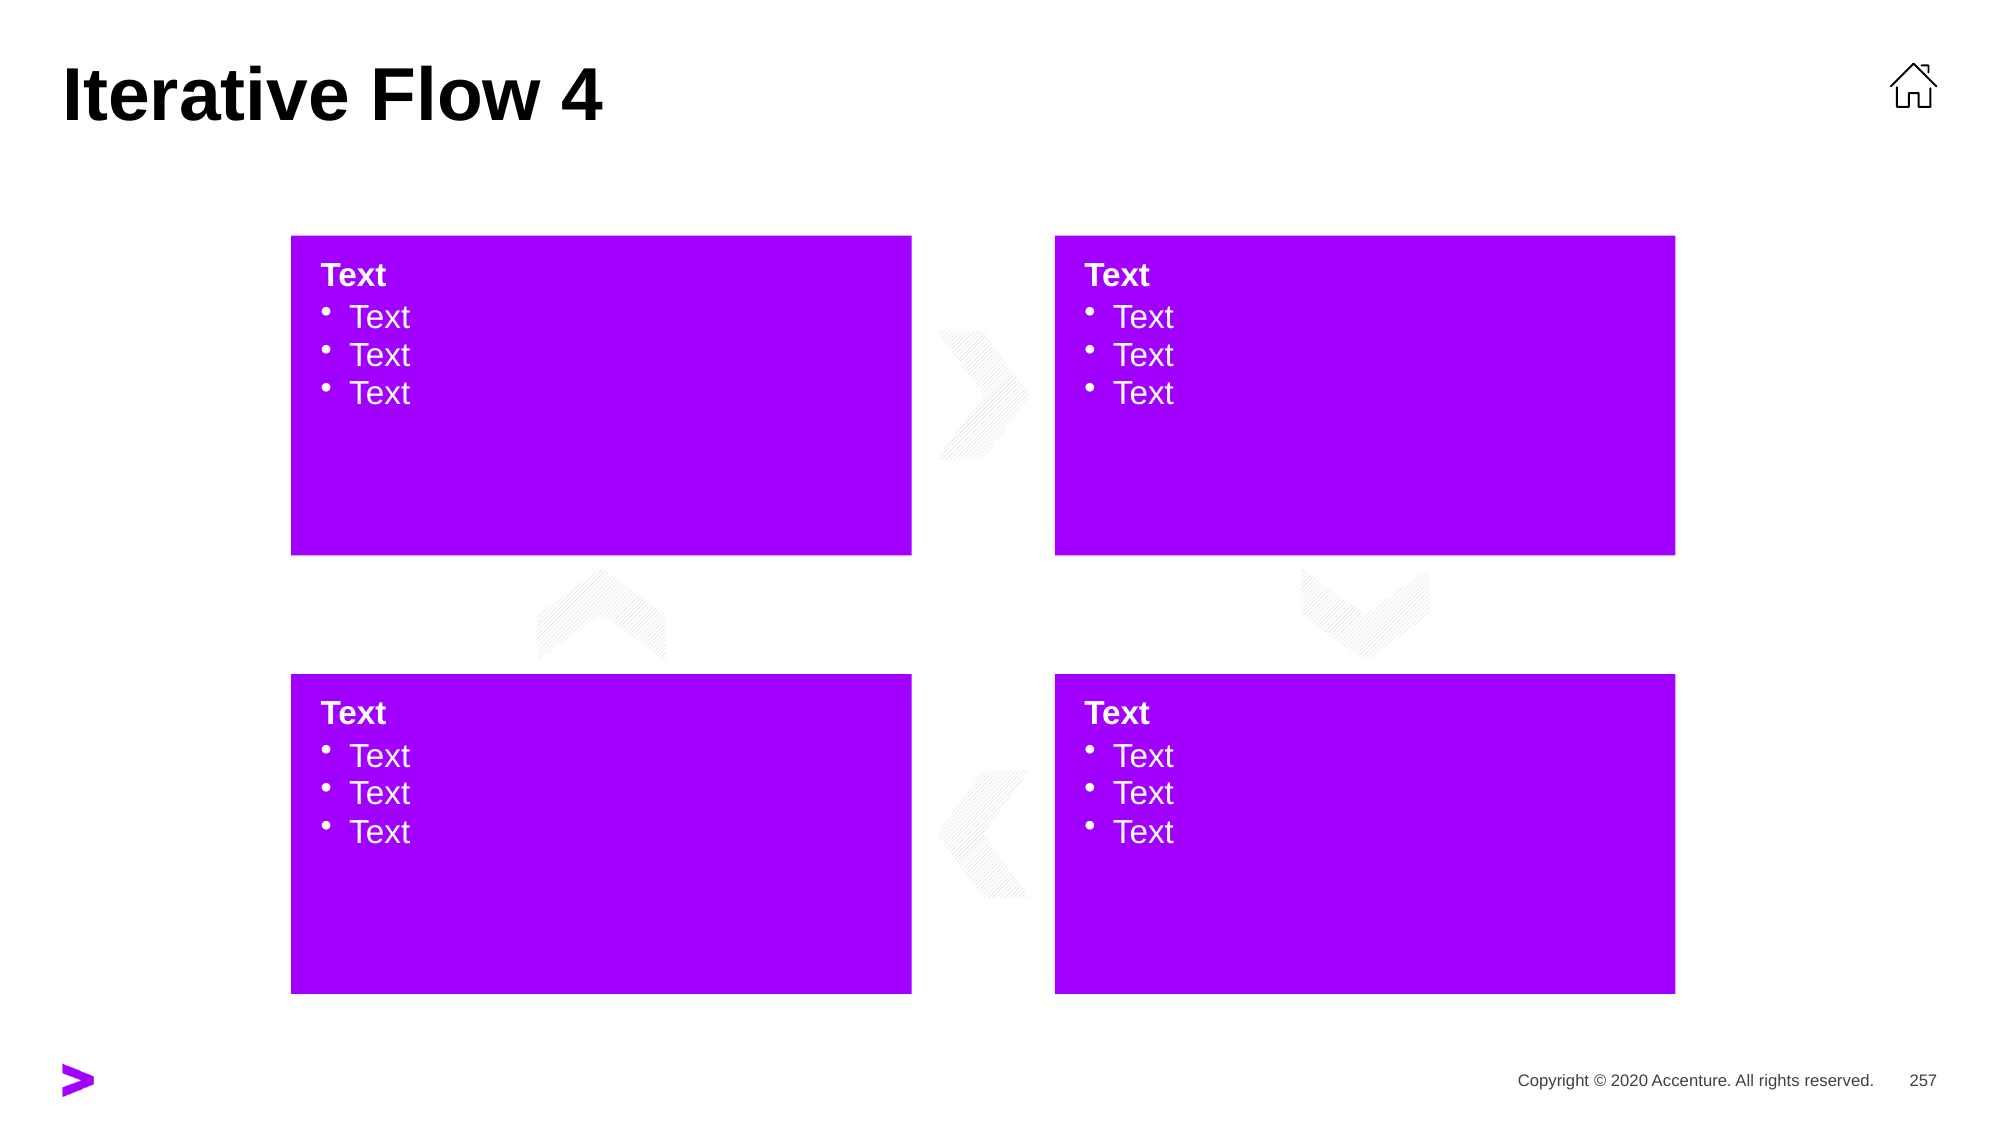

# Iterative Flow 4

Text
Text
Text
Text
Text
Text
Text
Text

Text
Text
Text
Text
Text
Text
Text
Text